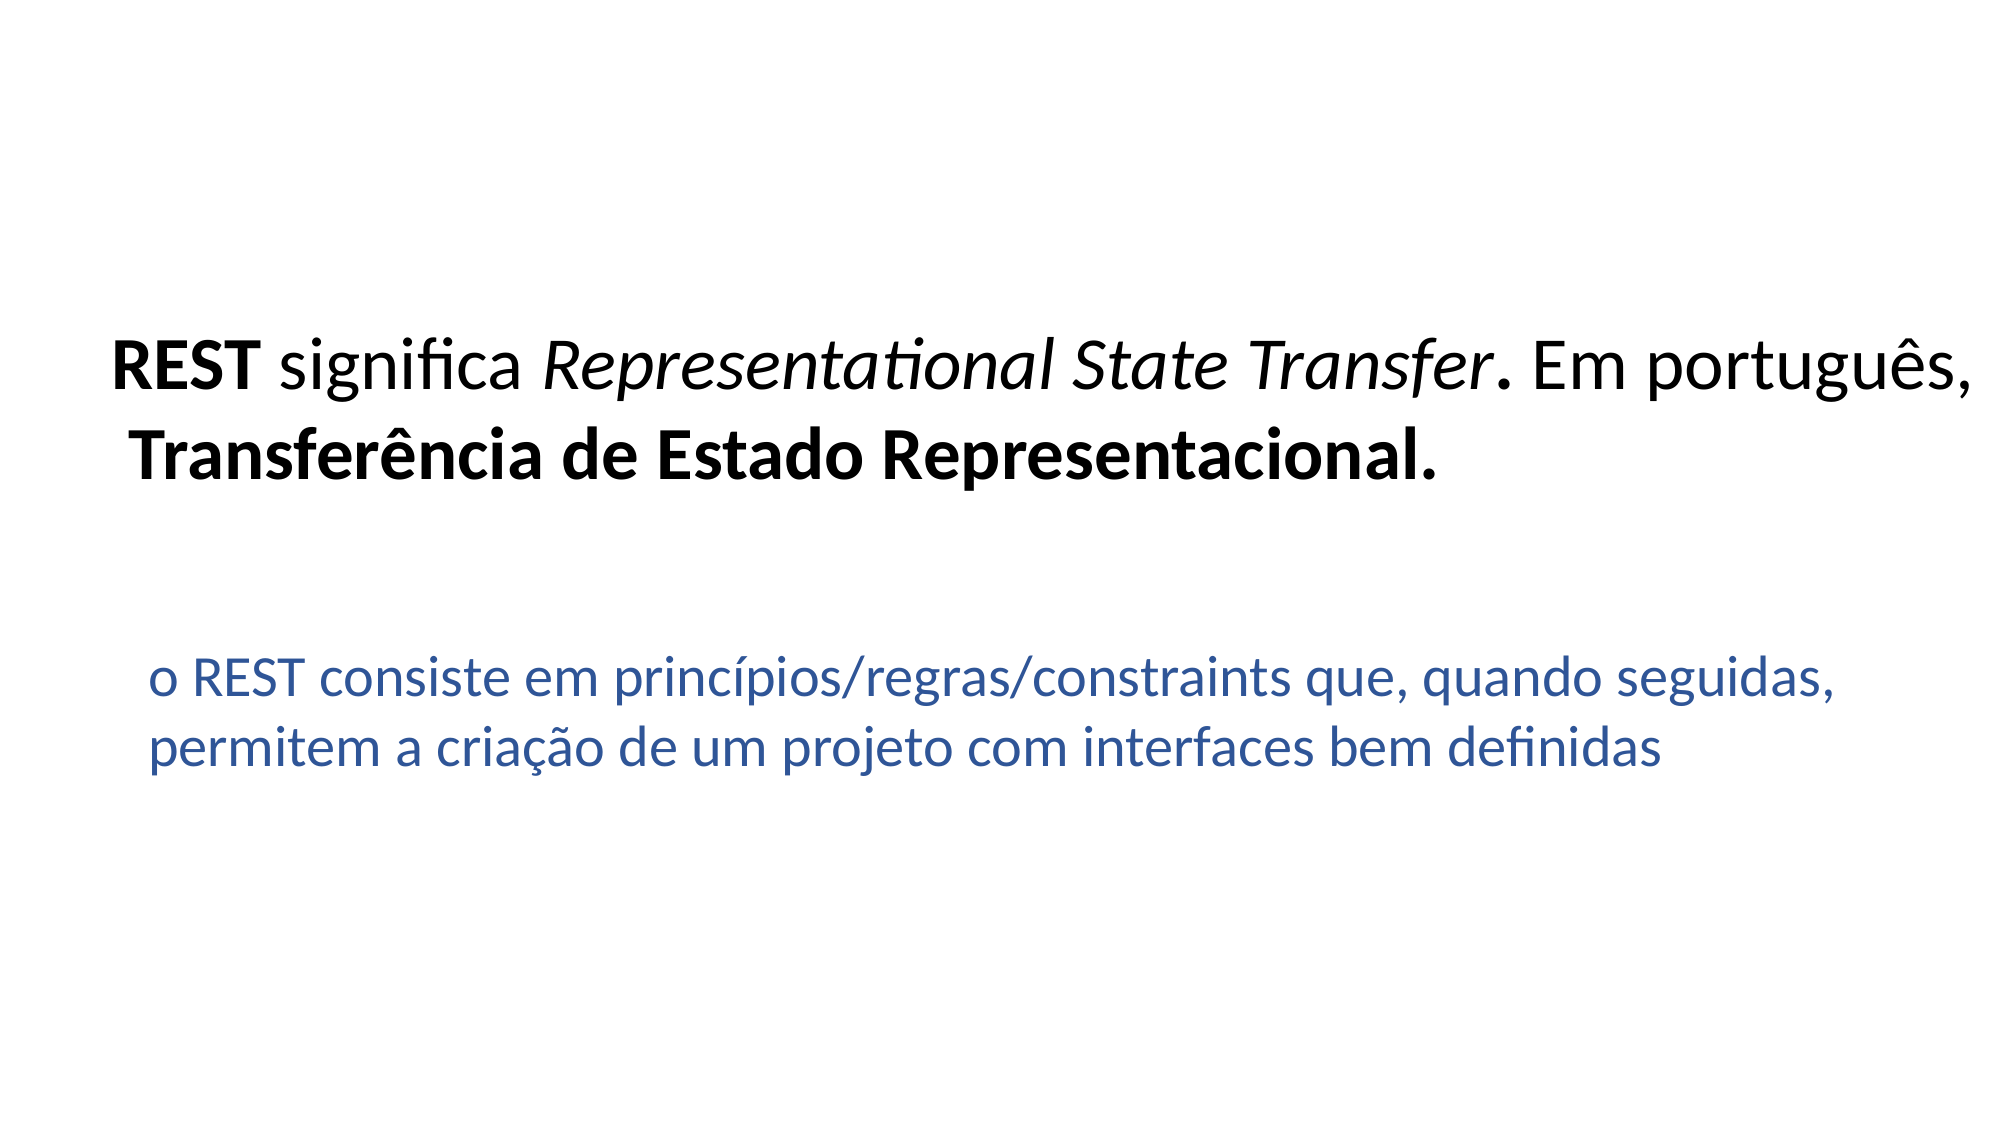

REST significa Representational State Transfer. Em português,
 Transferência de Estado Representacional.
o REST consiste em princípios/regras/constraints que, quando seguidas,
permitem a criação de um projeto com interfaces bem definidas